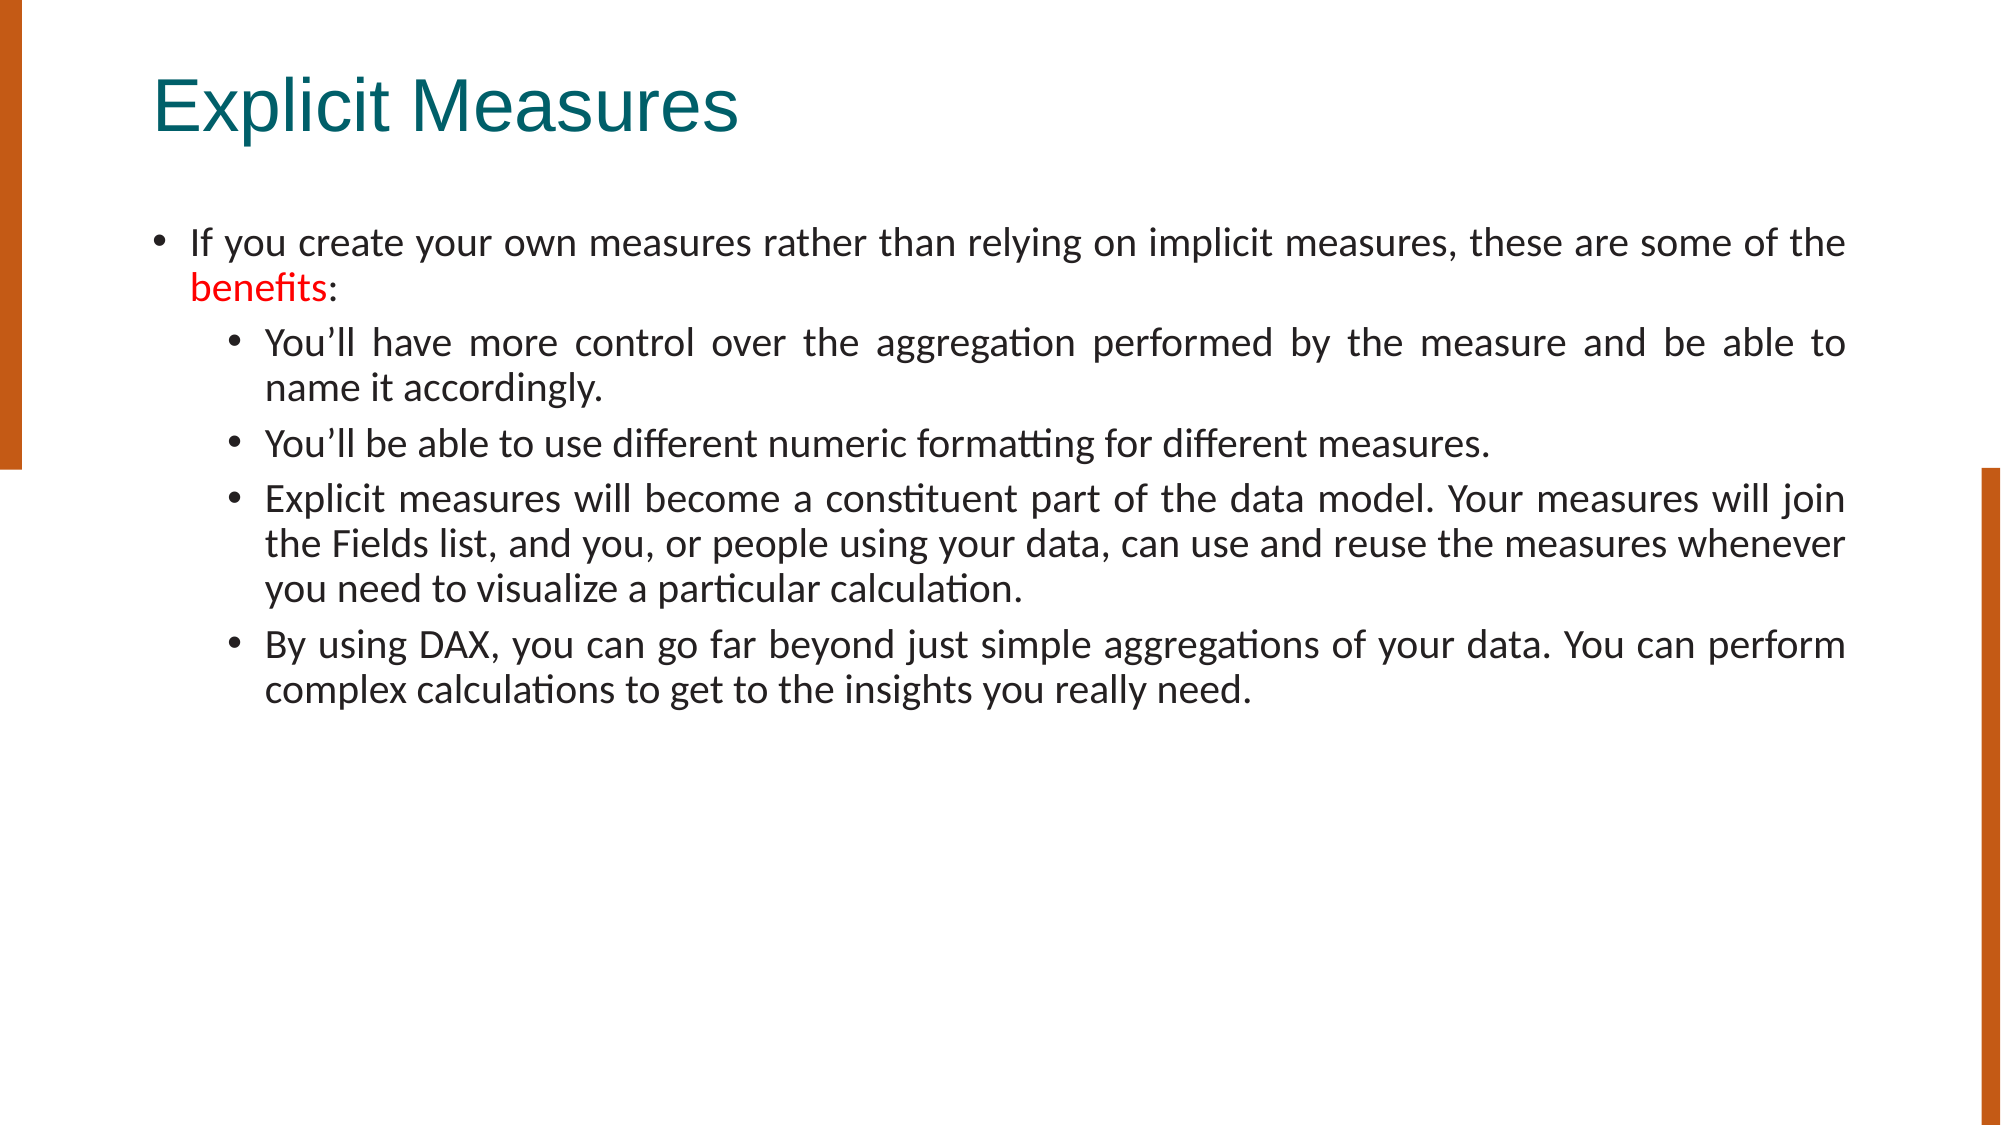

# Explicit Measures
If you create your own measures rather than relying on implicit measures, these are some of the benefits:
You’ll have more control over the aggregation performed by the measure and be able to name it accordingly.
You’ll be able to use different numeric formatting for different measures.
Explicit measures will become a constituent part of the data model. Your measures will join the Fields list, and you, or people using your data, can use and reuse the measures whenever you need to visualize a particular calculation.
By using DAX, you can go far beyond just simple aggregations of your data. You can perform complex calculations to get to the insights you really need.